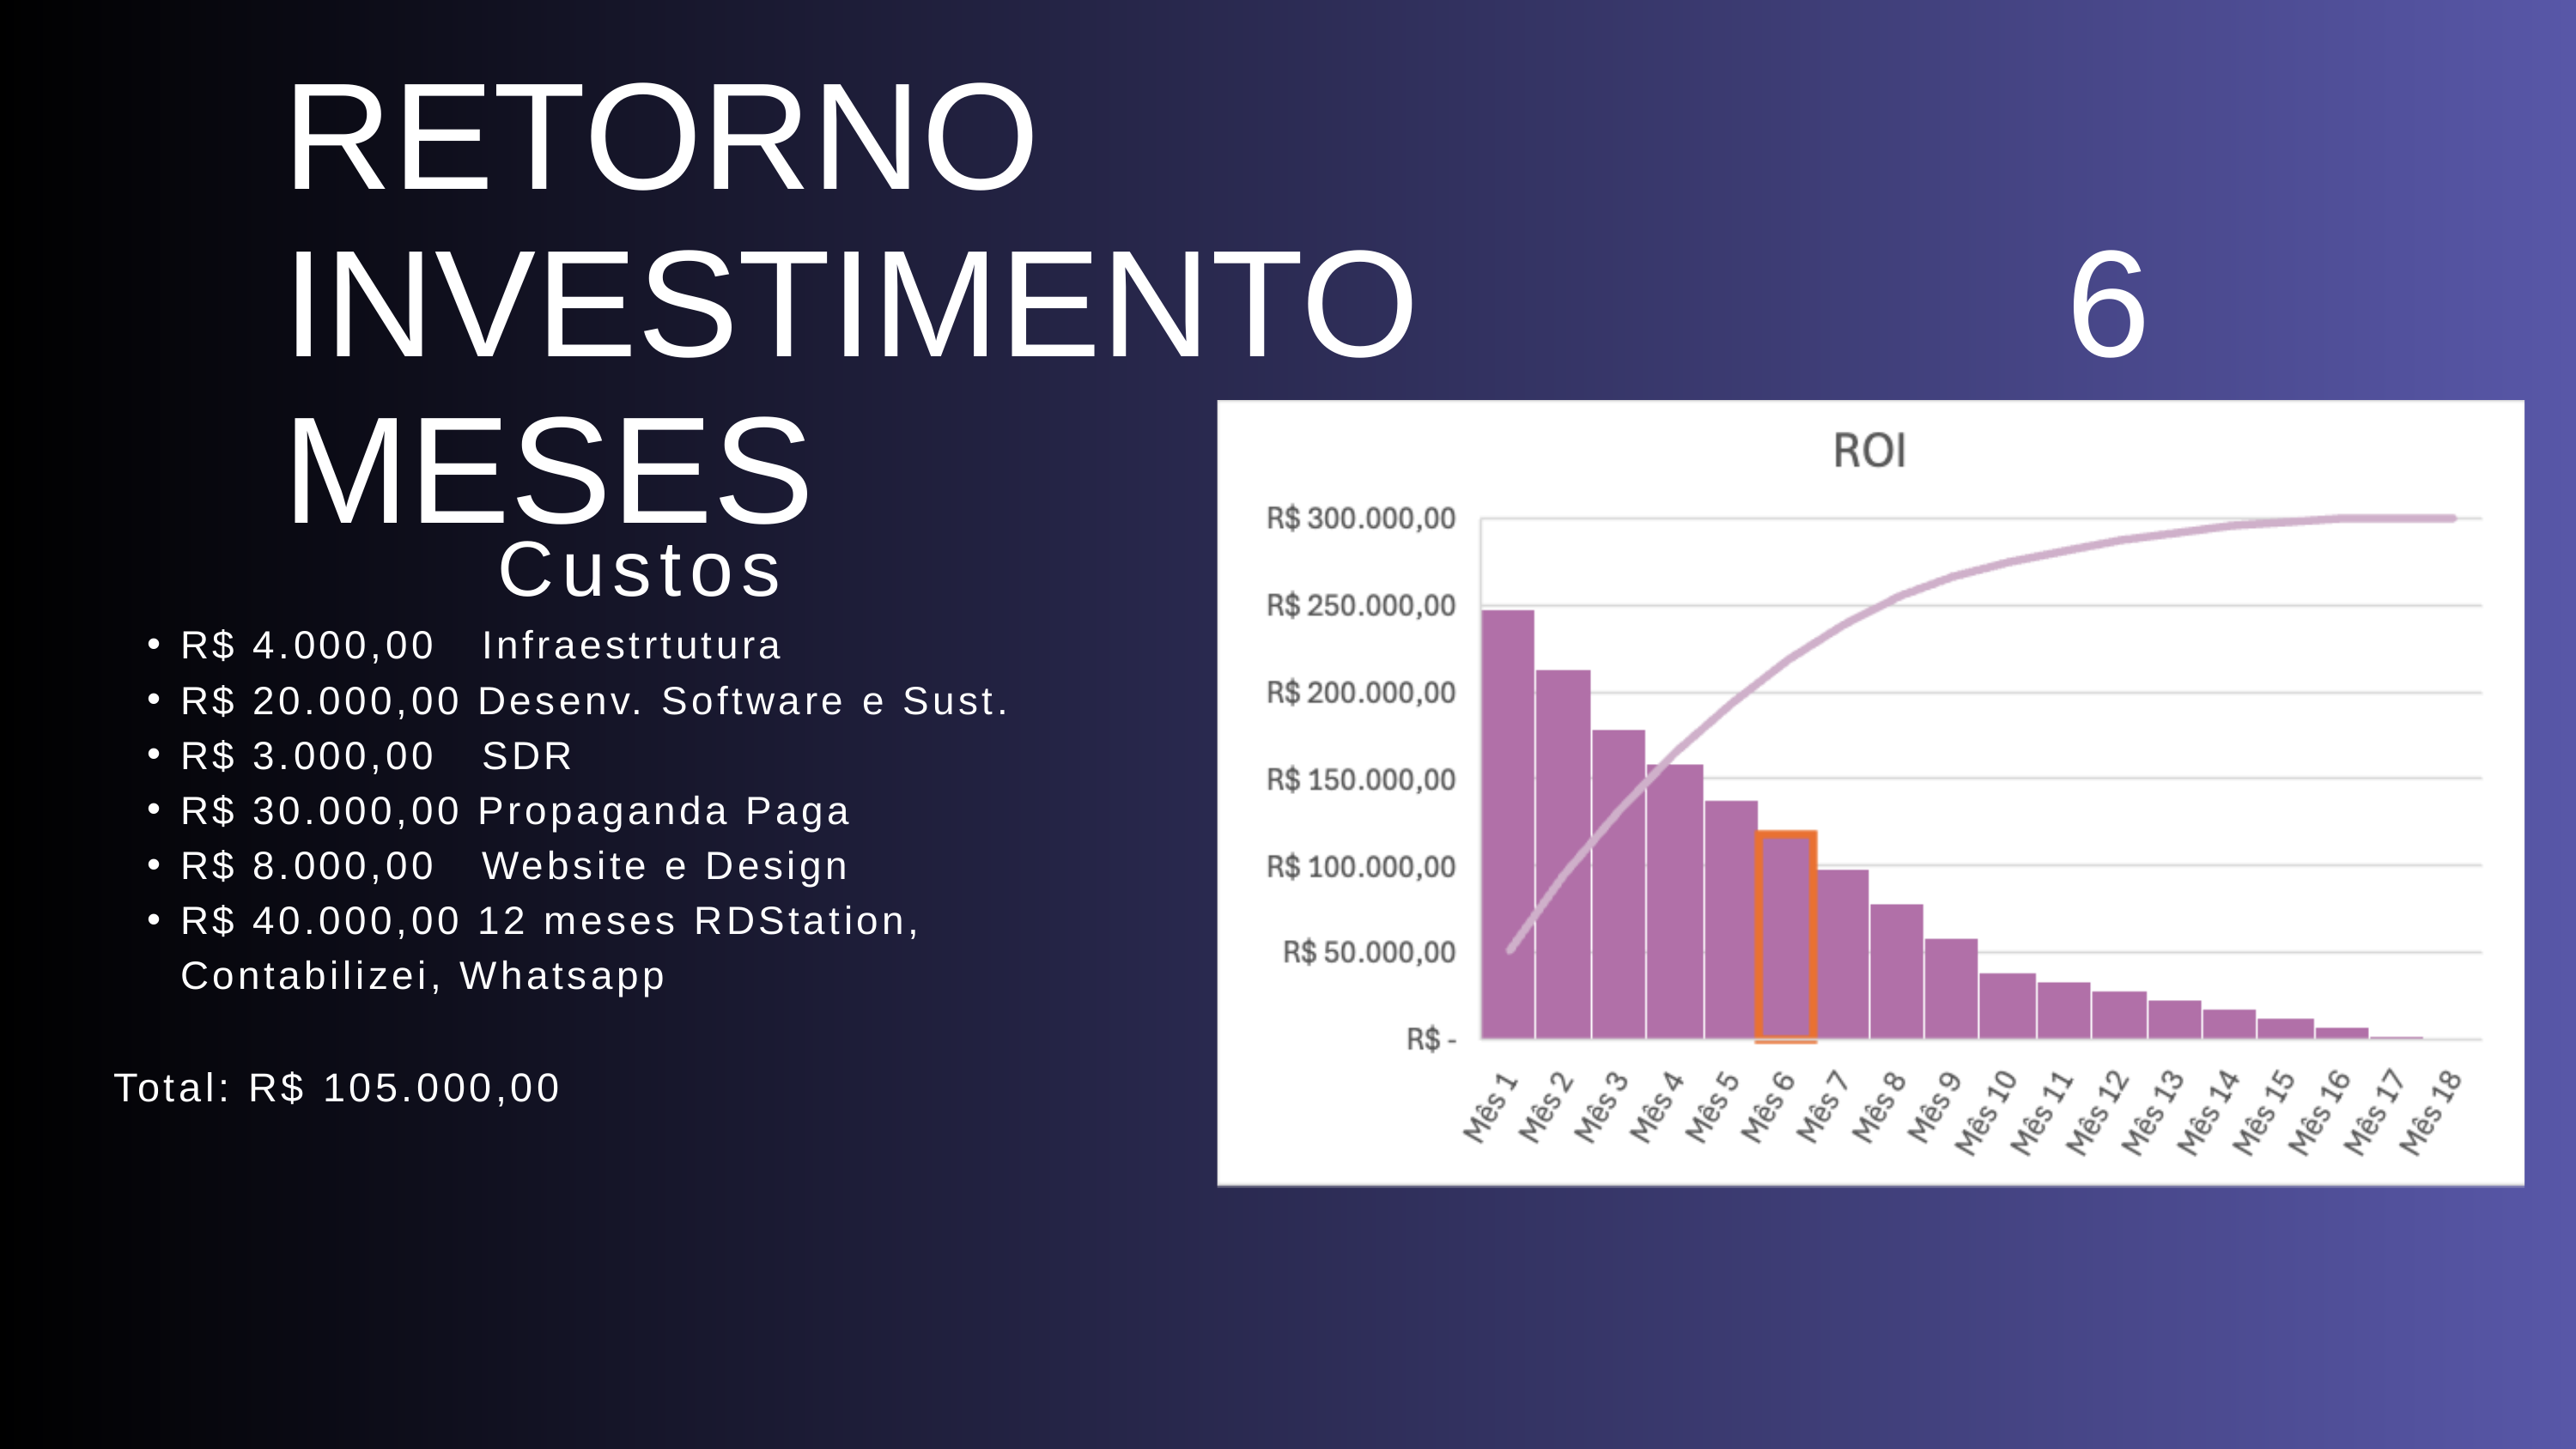

RETORNO INVESTIMENTO  6 MESES

Custos
R$ 4.000,00   Infraestrtutura
R$ 20.000,00 Desenv. Software e Sust.
R$ 3.000,00   SDR
R$ 30.000,00 Propaganda Paga
R$ 8.000,00   Website e Design
R$ 40.000,00 12 meses RDStation, Contabilizei, Whatsapp

Total: R$ 105.000,00